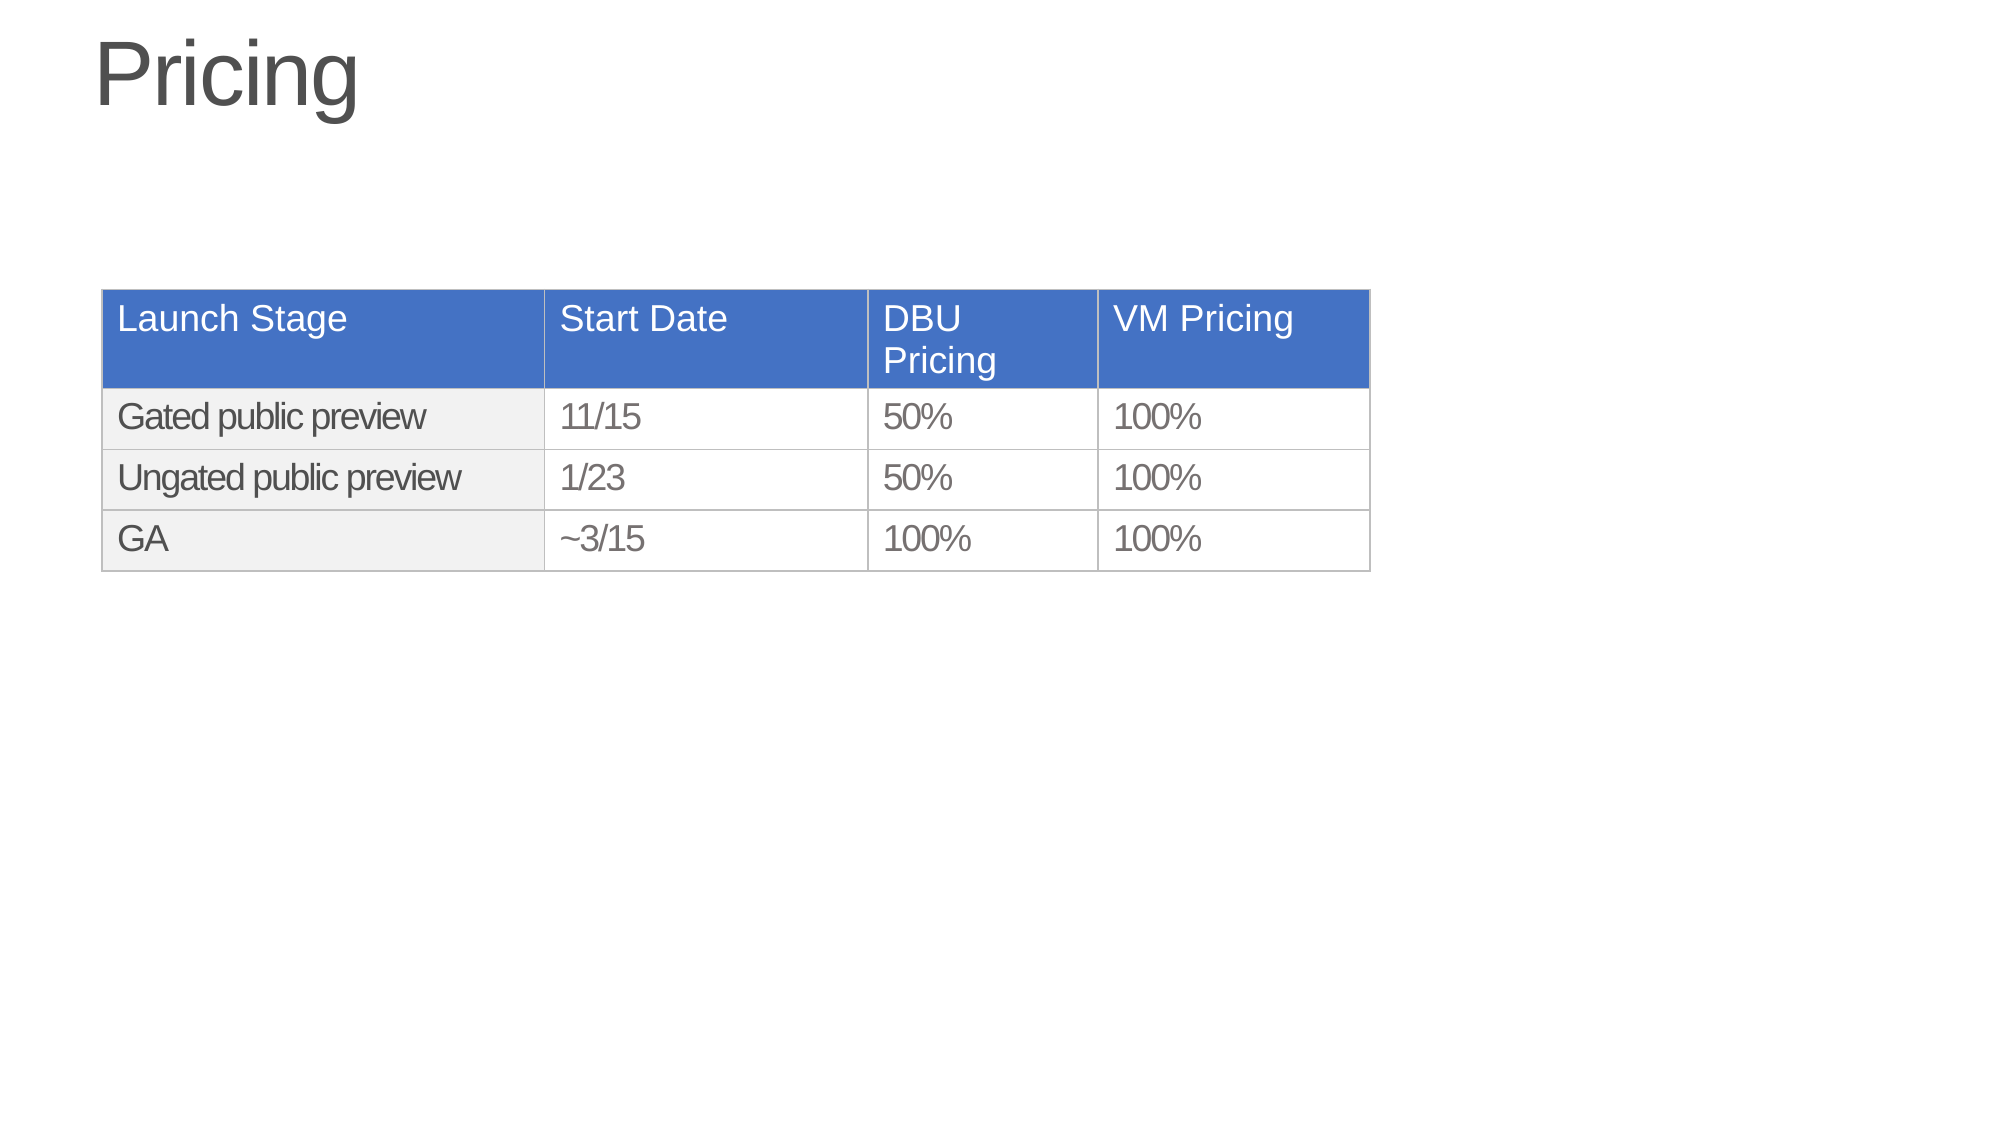

Pricing
| Launch Stage | Start Date | DBU Pricing | VM Pricing |
| --- | --- | --- | --- |
| Gated public preview | 11/15 | 50% | 100% |
| Ungated public preview | 1/23 | 50% | 100% |
| GA | ~3/15 | 100% | 100% |